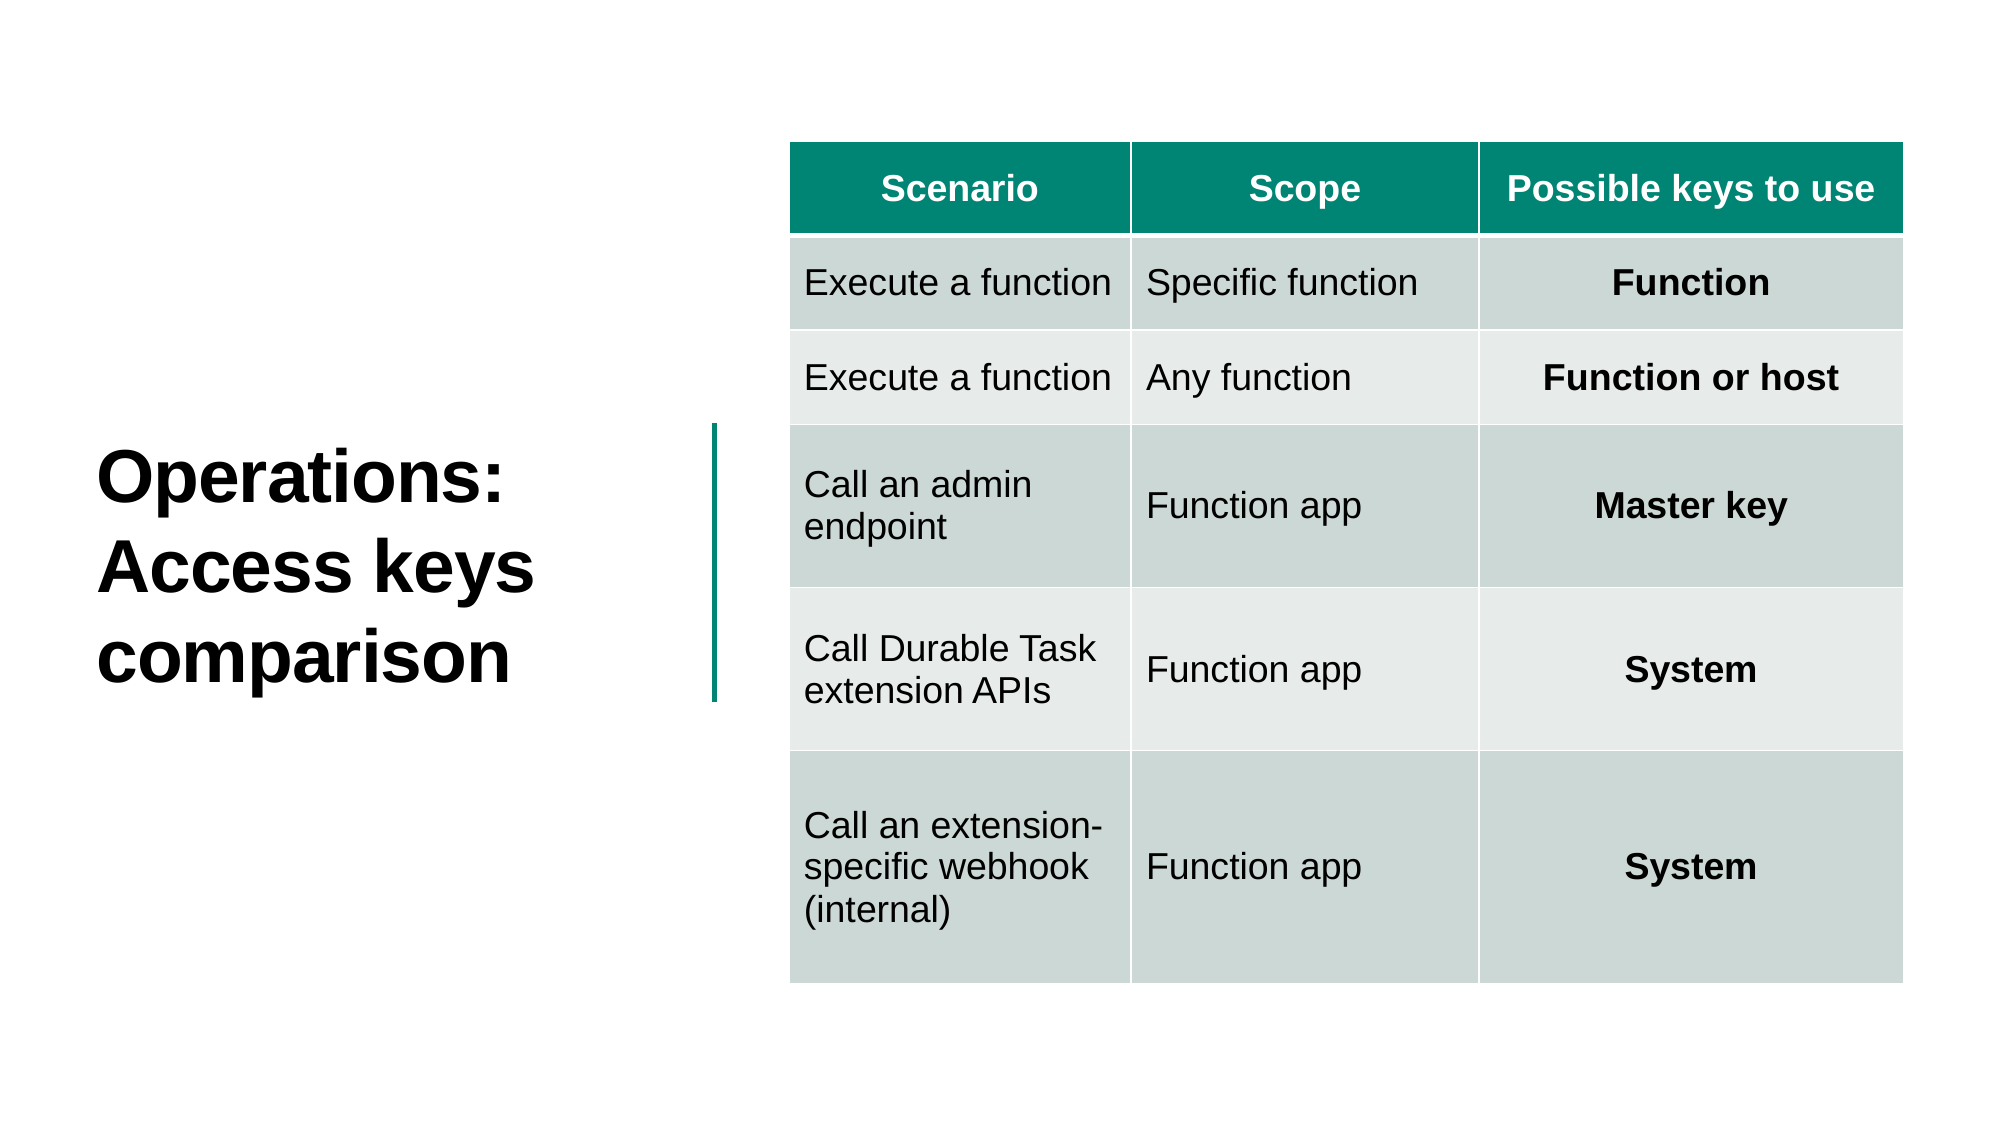

| Scenario | Scope | Possible keys to use |
| --- | --- | --- |
| Execute a function | Specific function | Function |
| Execute a function | Any function | Function or host |
| Call an admin endpoint | Function app | Master key |
| Call Durable Task extension APIs | Function app | System |
| Call an extension-specific webhook (internal) | Function app | System |
# Operations: Access keys comparison